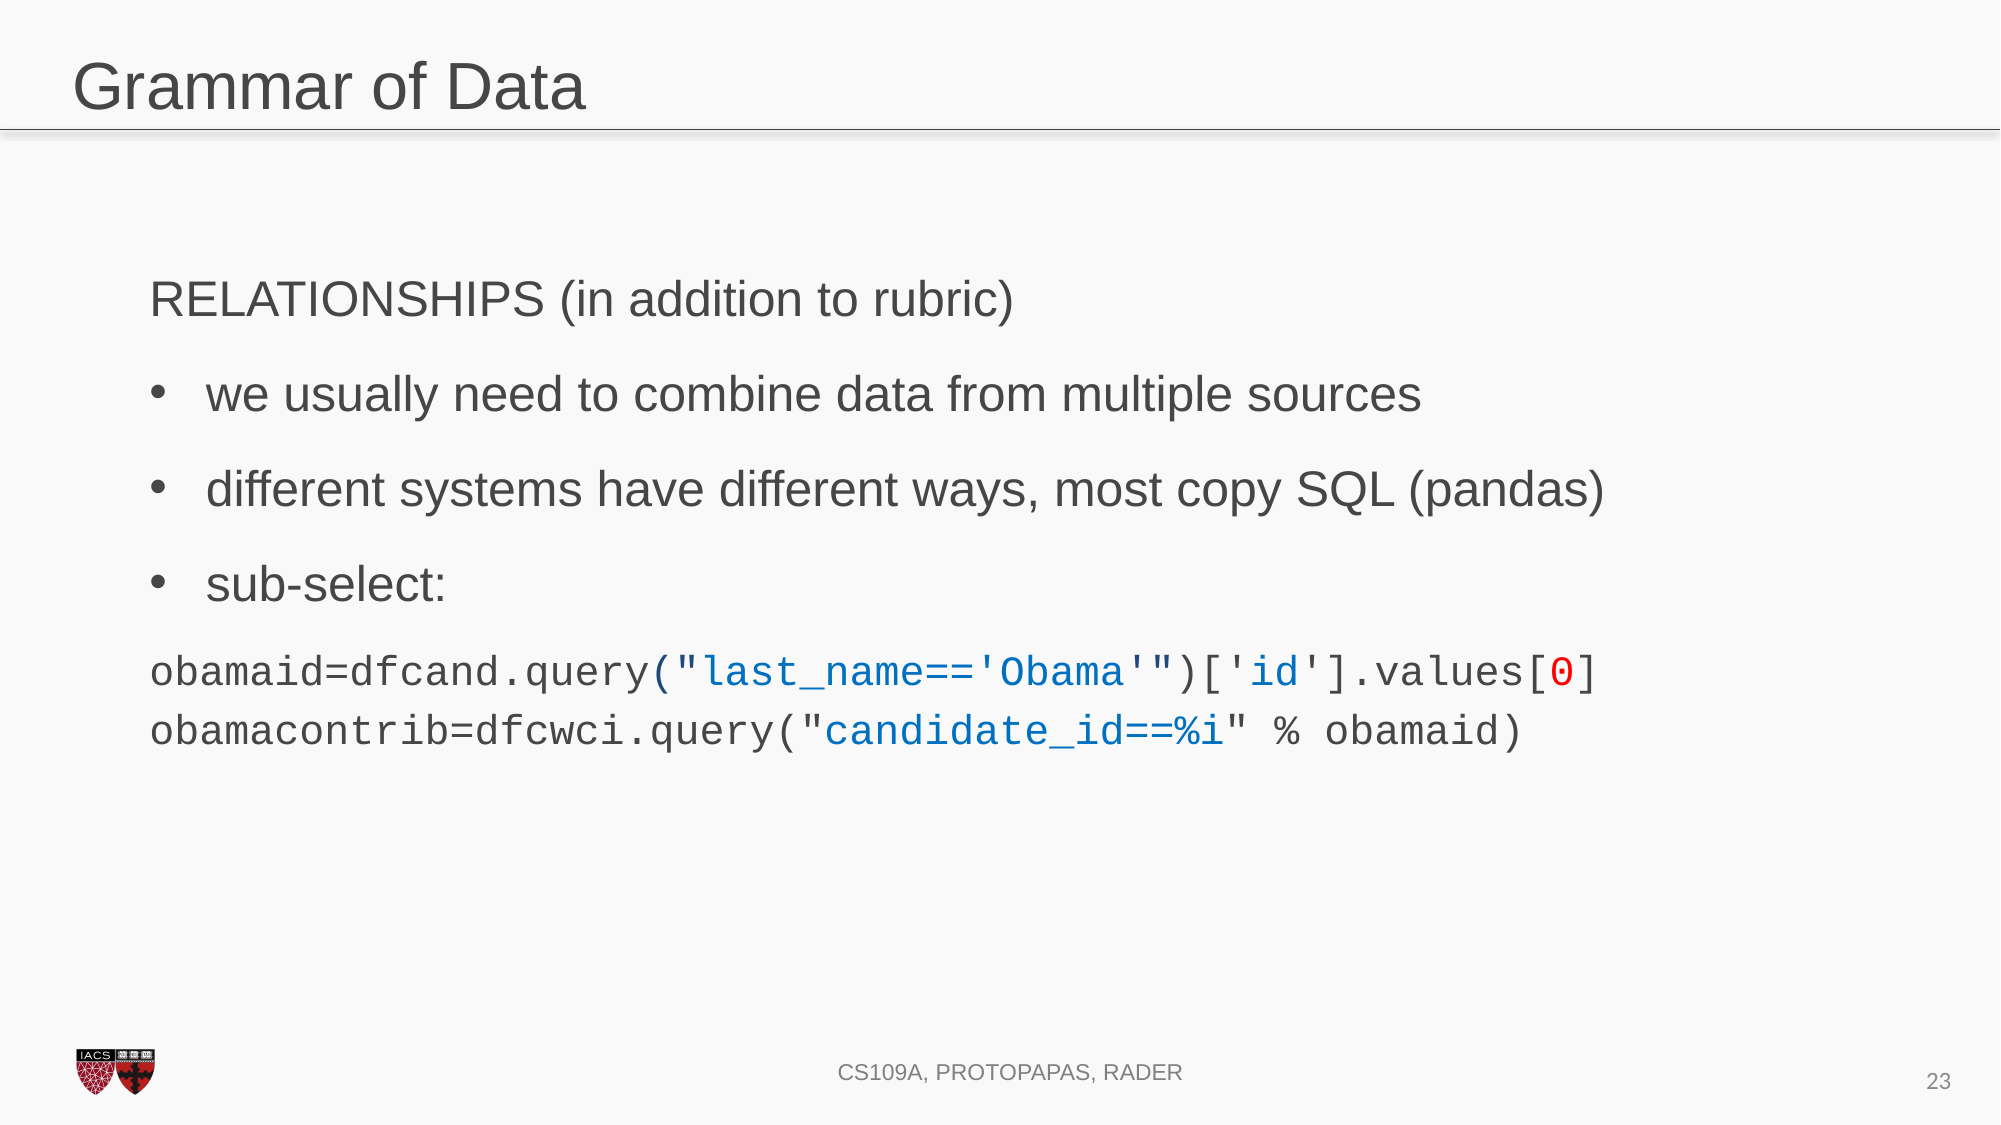

# Grammar of Data
RELATIONSHIPS (in addition to rubric)
we usually need to combine data from multiple sources
different systems have different ways, most copy SQL (pandas)
sub-select:
obamaid=dfcand.query("last_name=='Obama'")['id'].values[0]
obamacontrib=dfcwci.query("candidate_id==%i" % obamaid)

23